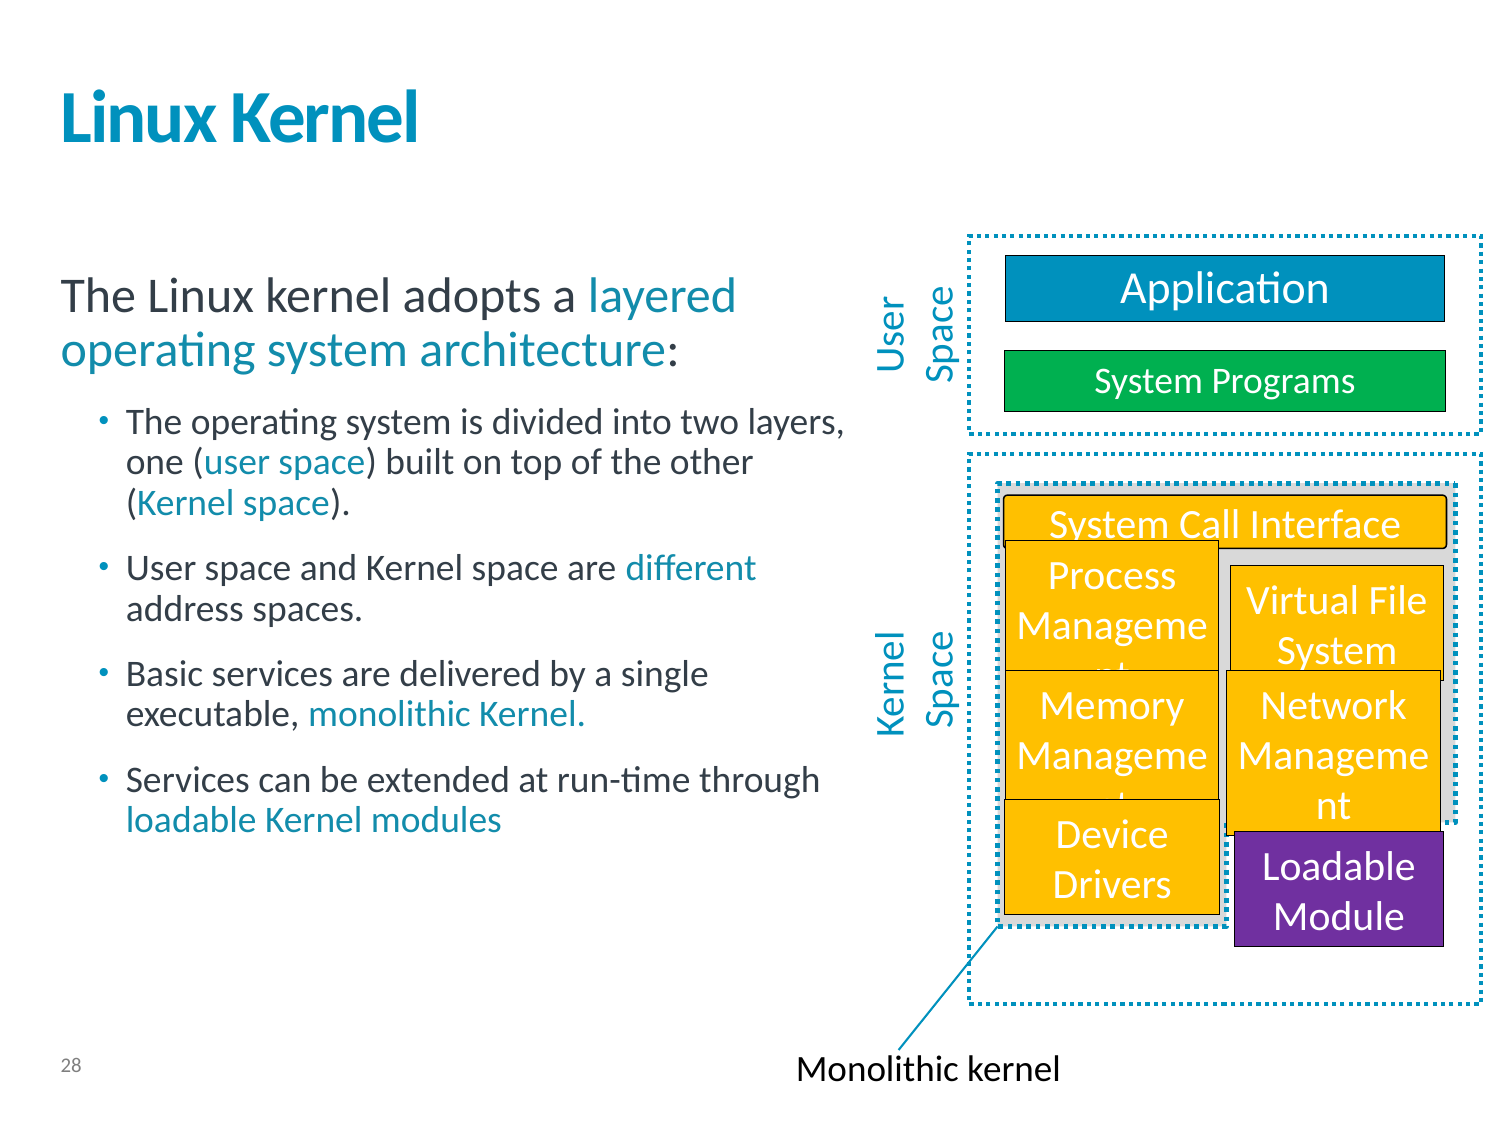

# Linux Kernel

Application
The Linux kernel adopts a layered operating system architecture:
The operating system is divided into two layers, one (user space) built on top of the other (Kernel space).
User space and Kernel space are different address spaces.
Basic services are delivered by a single executable, monolithic Kernel.
Services can be extended at run-time through loadable Kernel modules
User
Space
System Programs

System Call Interface

Process Management
Virtual File System
Kernel
Space
Memory Management
Network Management
Device Drivers
Loadable Module

Monolithic kernel
28